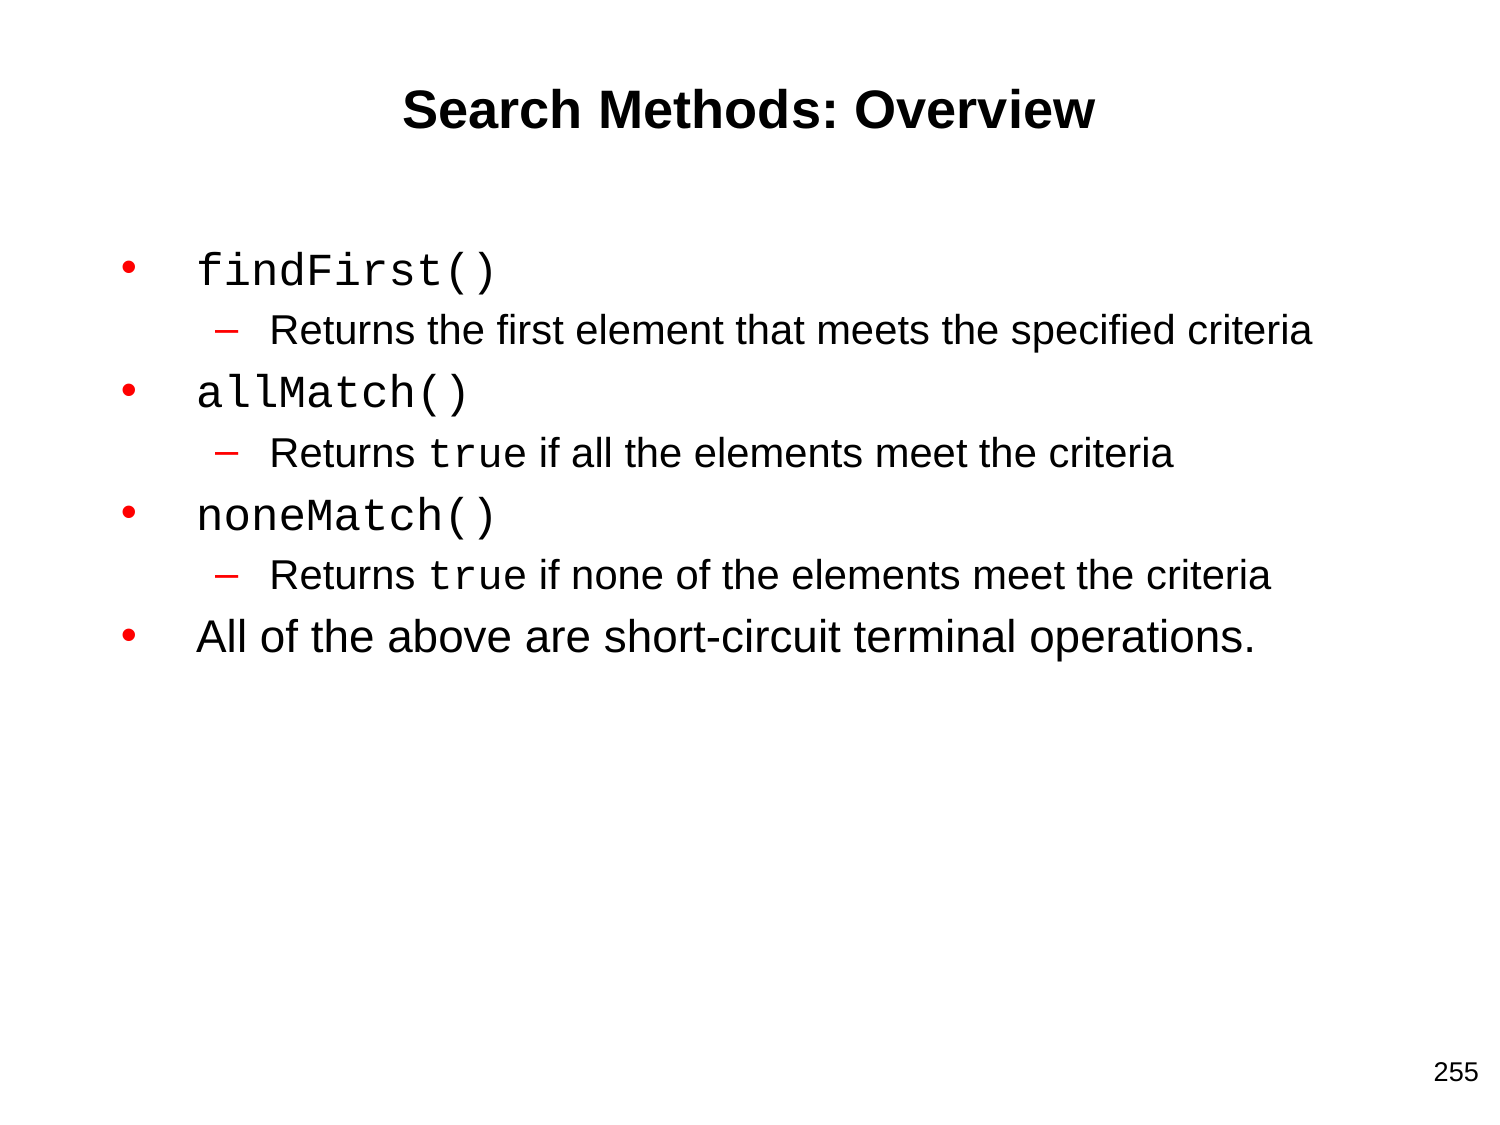

# Search Methods: Overview
findFirst()
Returns the first element that meets the specified criteria
allMatch()
Returns true if all the elements meet the criteria
noneMatch()
Returns true if none of the elements meet the criteria
All of the above are short-circuit terminal operations.
255